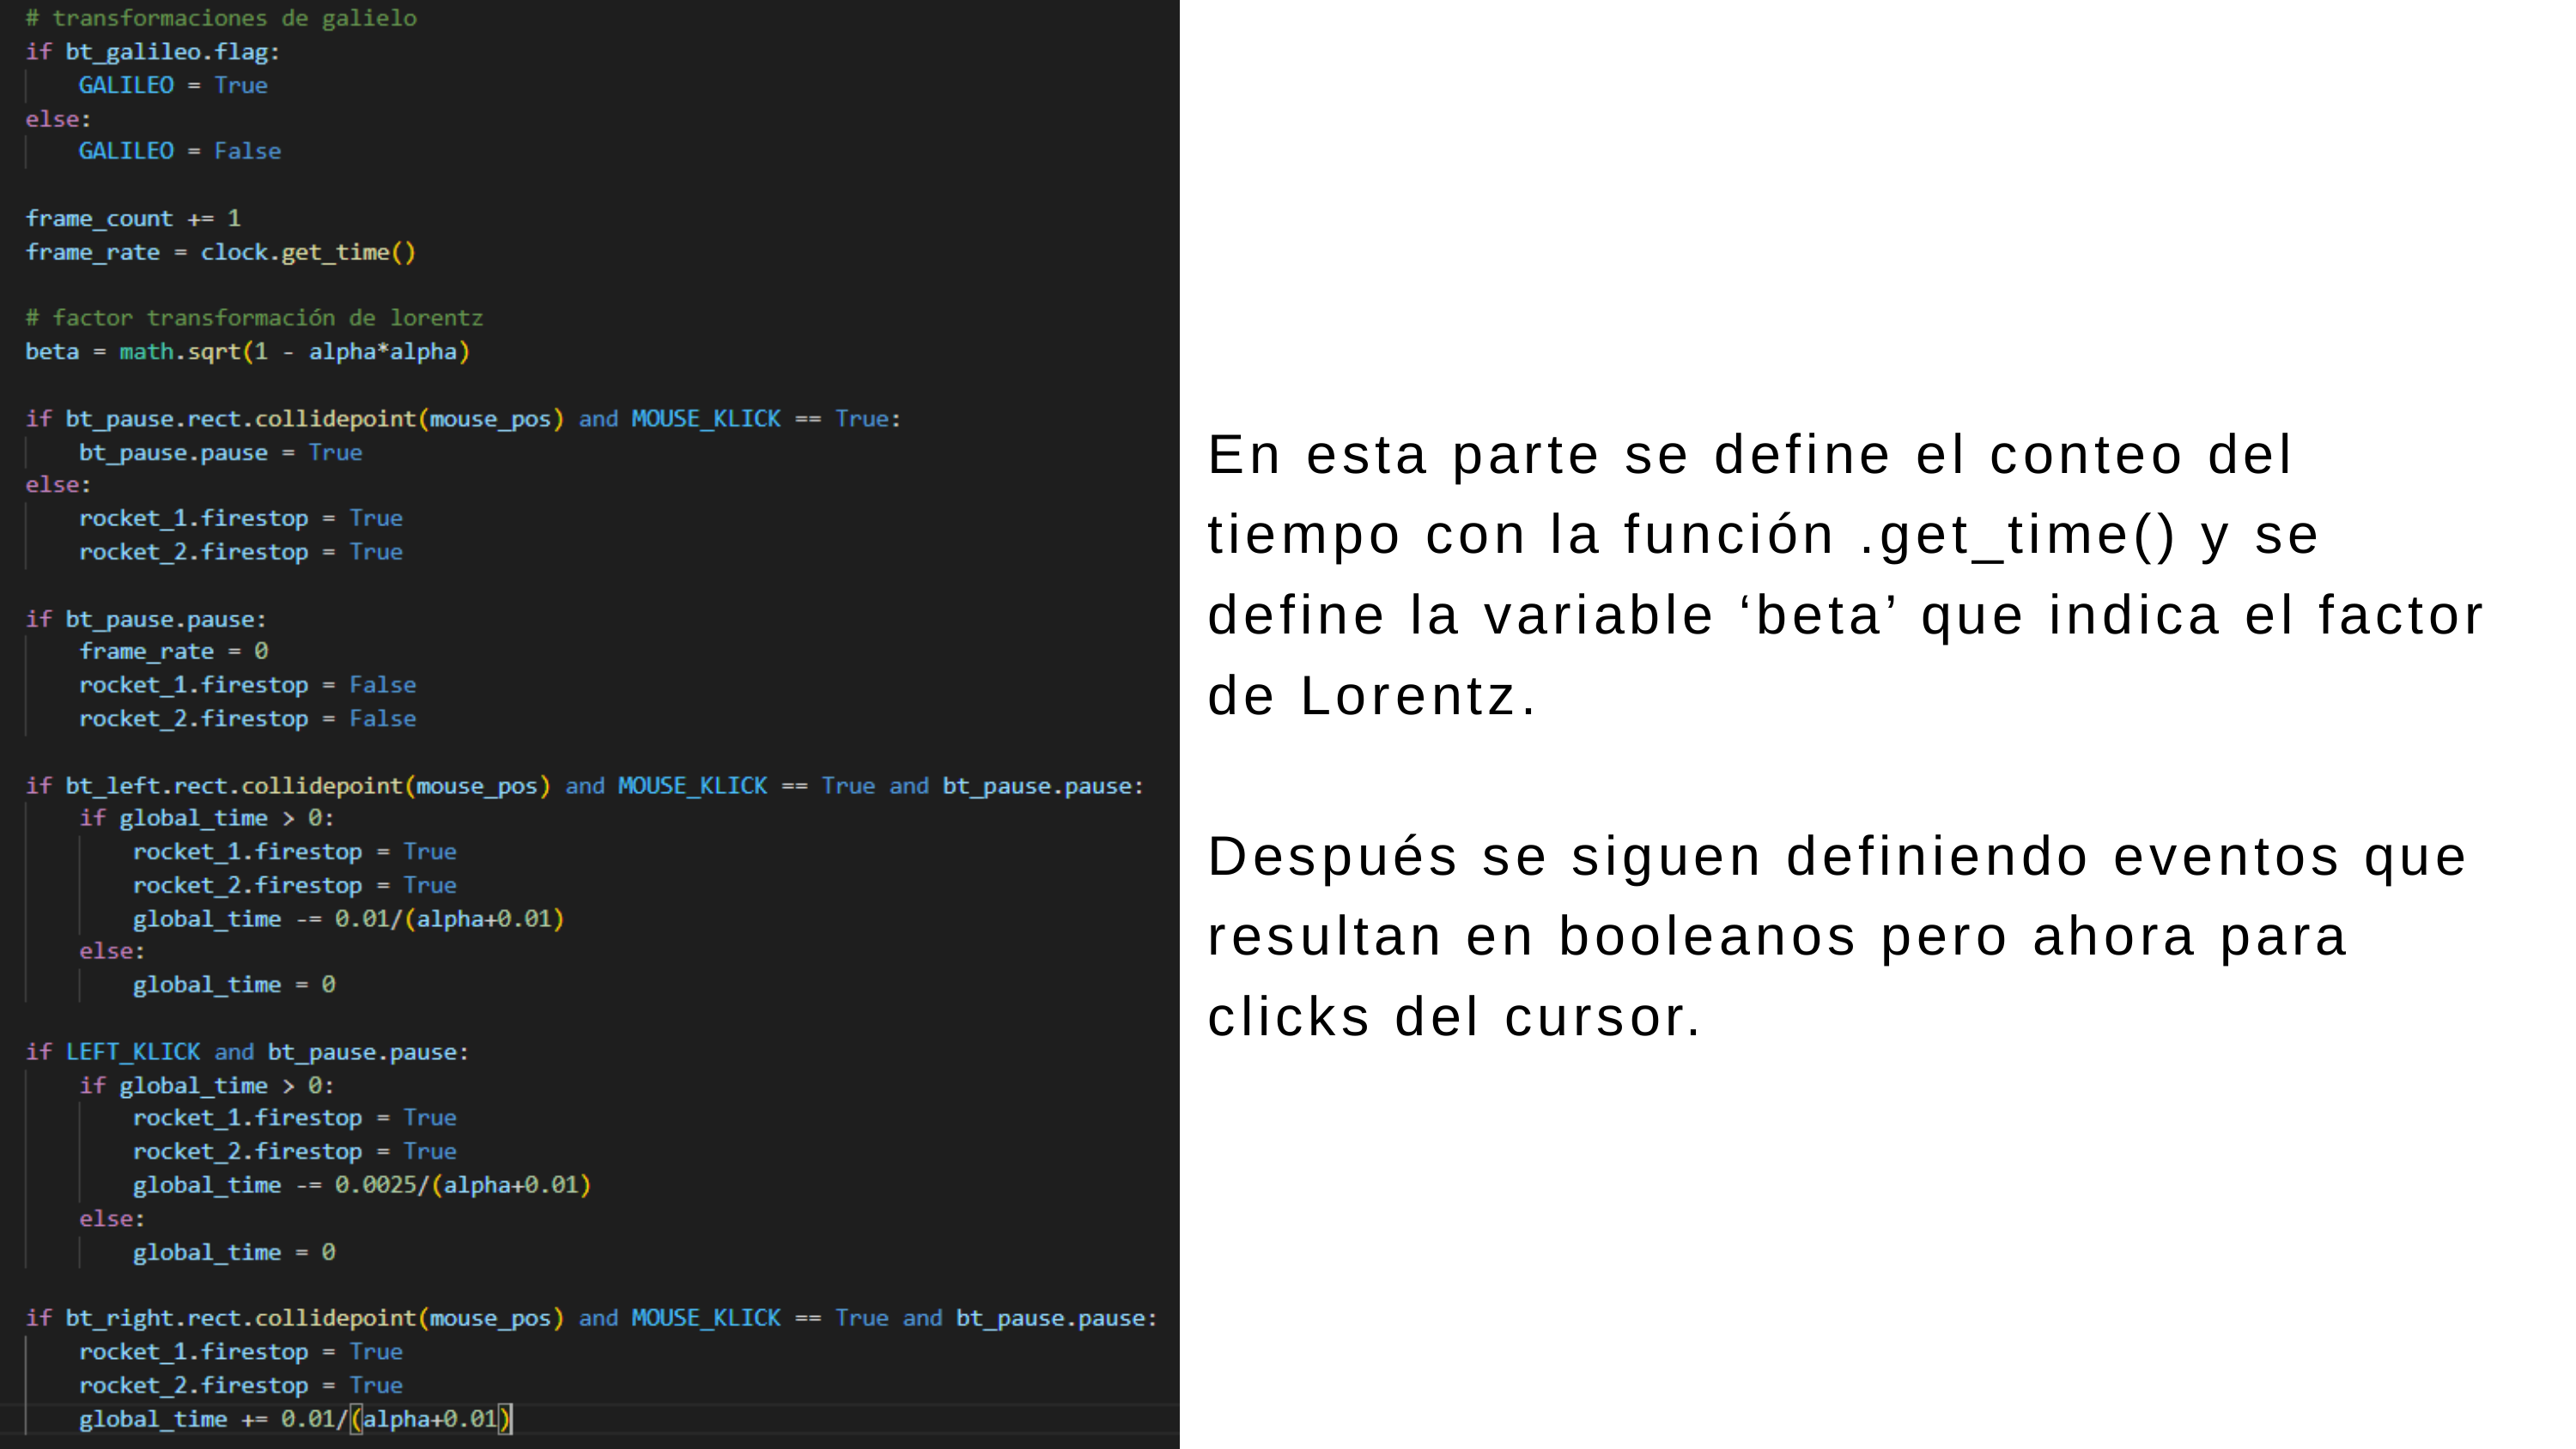

En esta parte se define el conteo del tiempo con la función .get_time() y se define la variable ‘beta’ que indica el factor de Lorentz.

Después se siguen definiendo eventos que resultan en booleanos pero ahora para clicks del cursor.